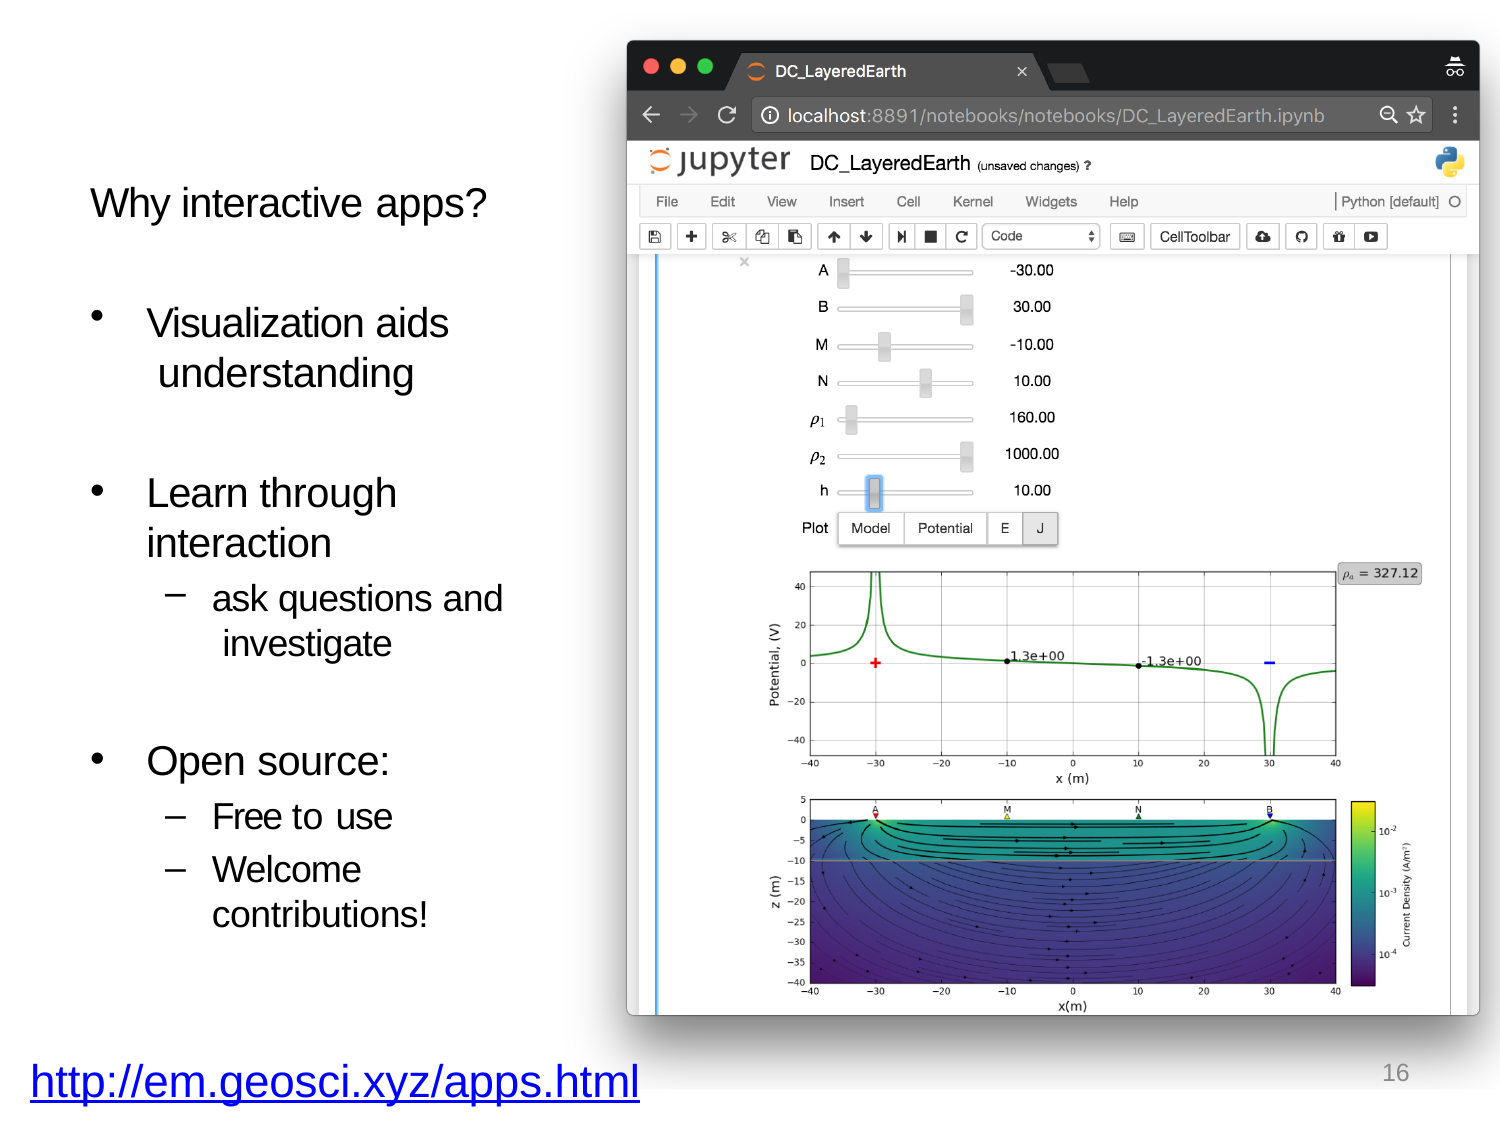

# DC App
Why interactive apps?

Visualization aids  understanding

Learn through interaction
ask questions and  investigate

Open source:
Free to use
Welcome contributions!
http://em.geosci.xyz/apps.html
16